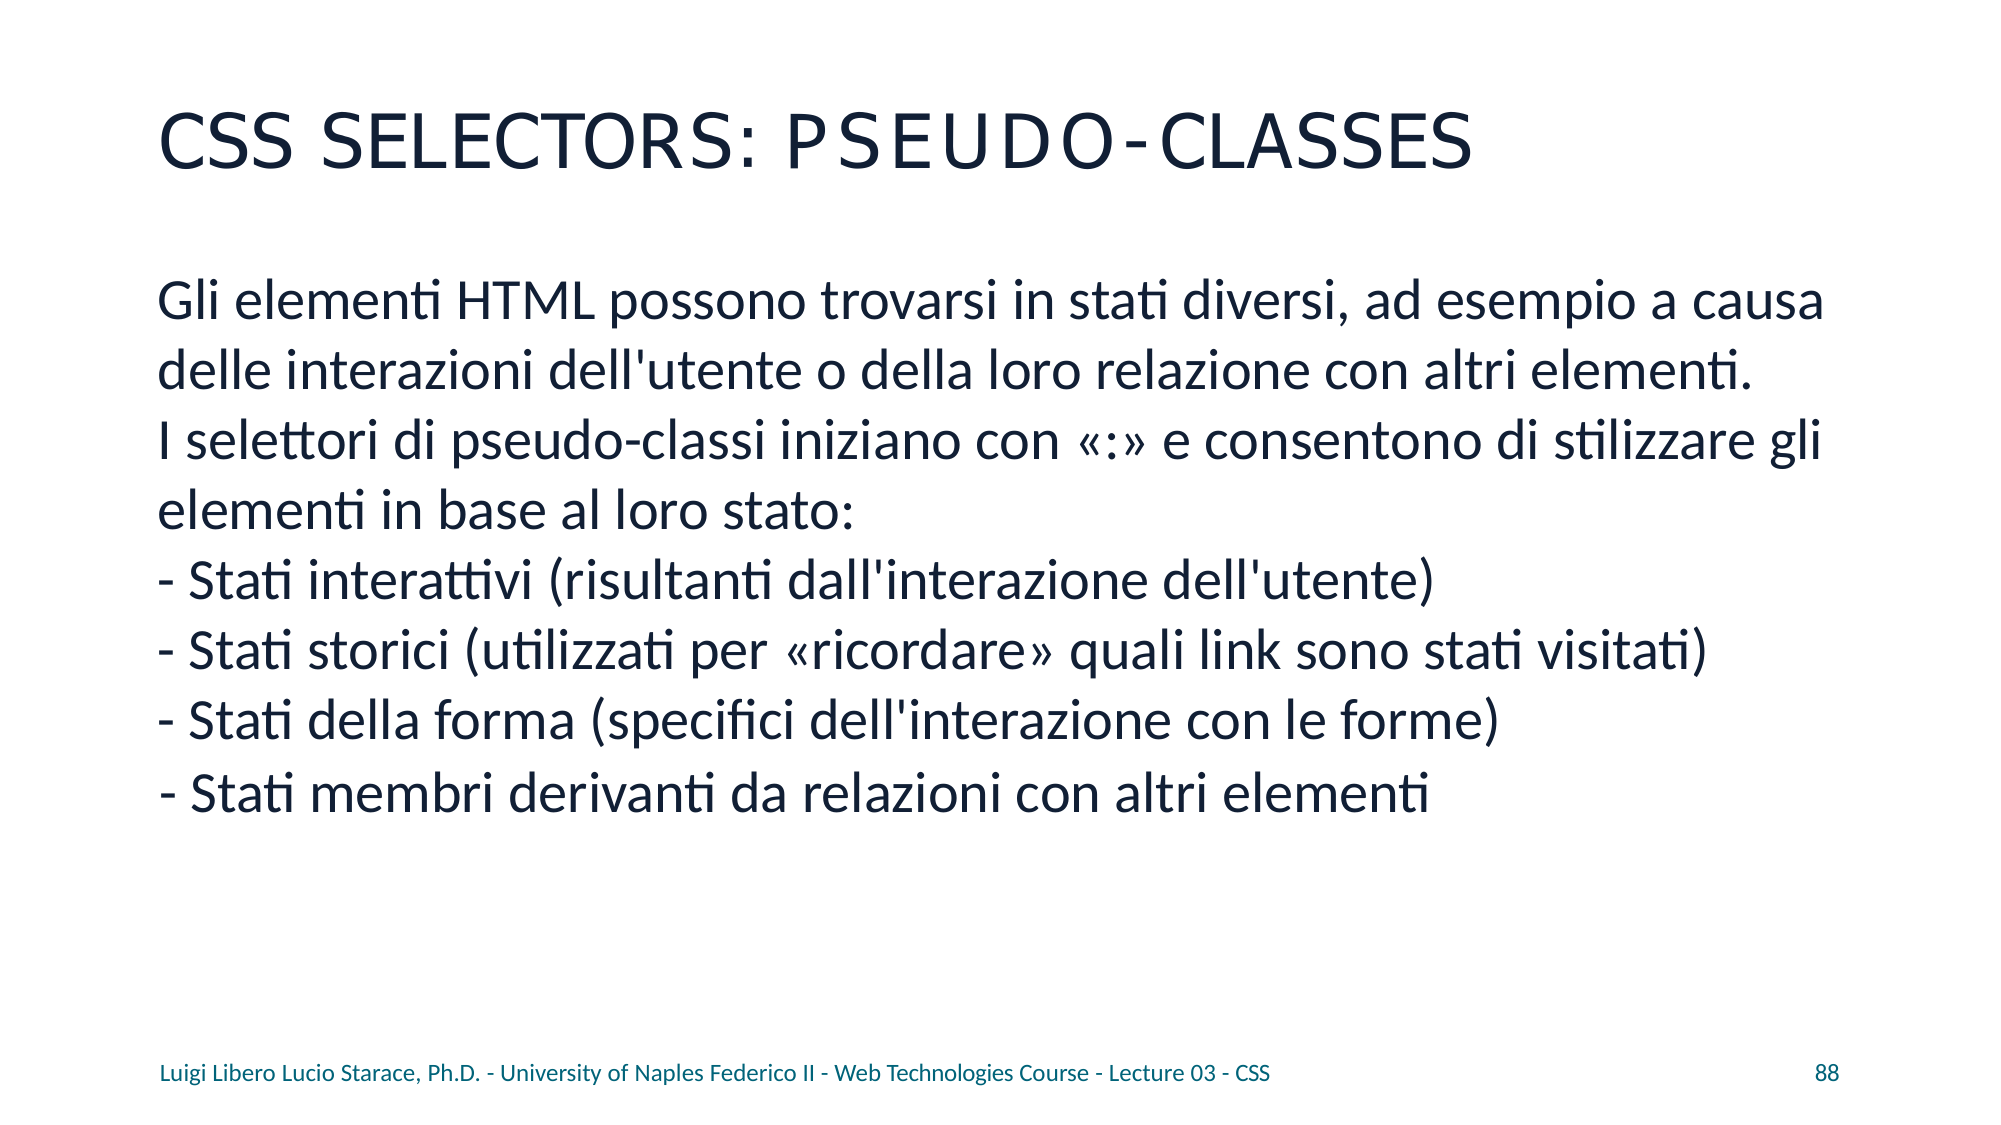

# CSS SELECTORS: PSEUDO-CLASSES
Gli elementi HTML possono trovarsi in stati diversi, ad esempio a causa delle interazioni dell'utente o della loro relazione con altri elementi.
I selettori di pseudo-classi iniziano con «:» e consentono di stilizzare gli elementi in base al loro stato:
- Stati interattivi (risultanti dall'interazione dell'utente)
- Stati storici (utilizzati per «ricordare» quali link sono stati visitati)
- Stati della forma (specifici dell'interazione con le forme)
- Stati membri derivanti da relazioni con altri elementi
Luigi Libero Lucio Starace, Ph.D. - University of Naples Federico II - Web Technologies Course - Lecture 03 - CSS
88